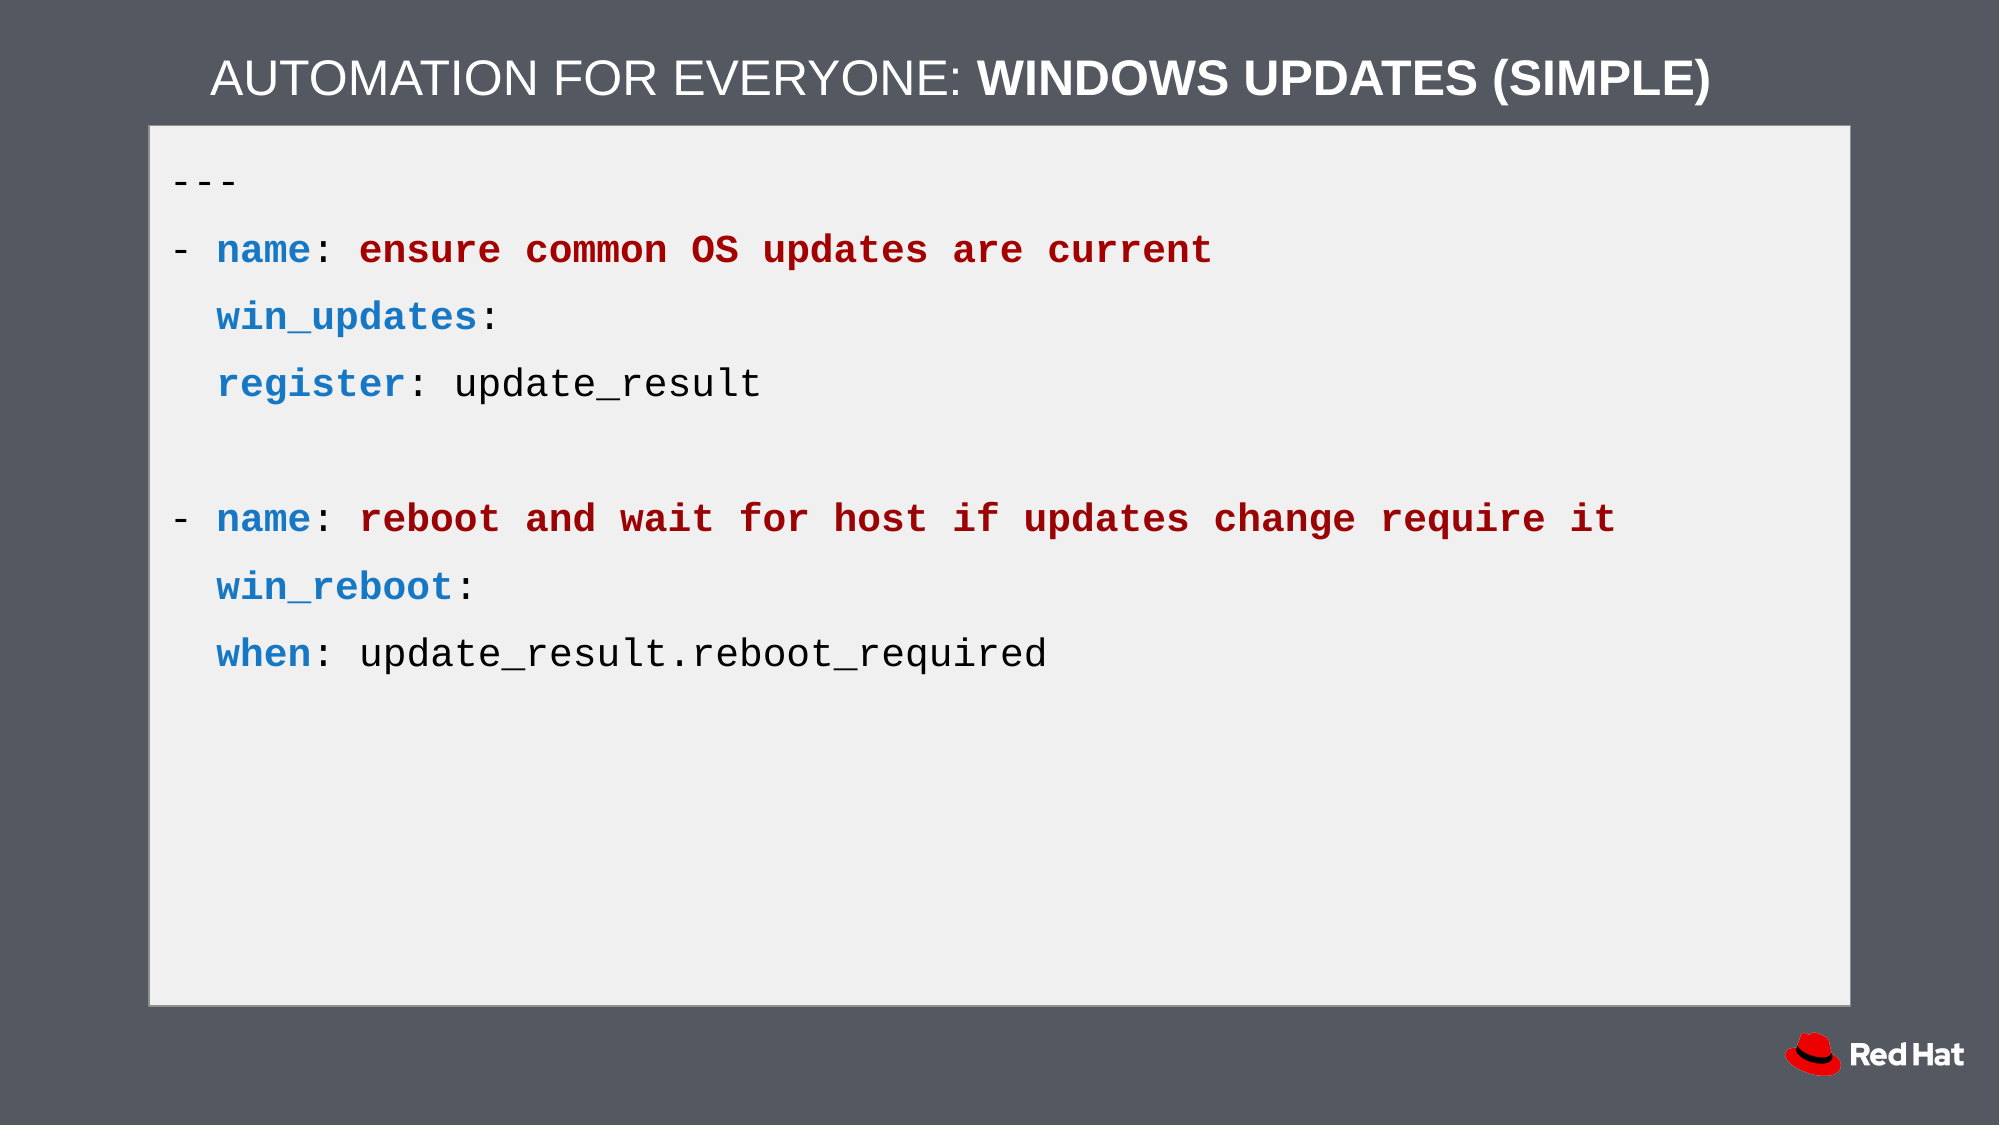

AUTOMATION FOR EVERYONE: WINDOWS UPDATES (SIMPLE)

---
- name: ensure common OS updates are current
  win_updates:
  register: update_result

- name: reboot and wait for host if updates change require it
  win_reboot:
  when: update_result.reboot_required